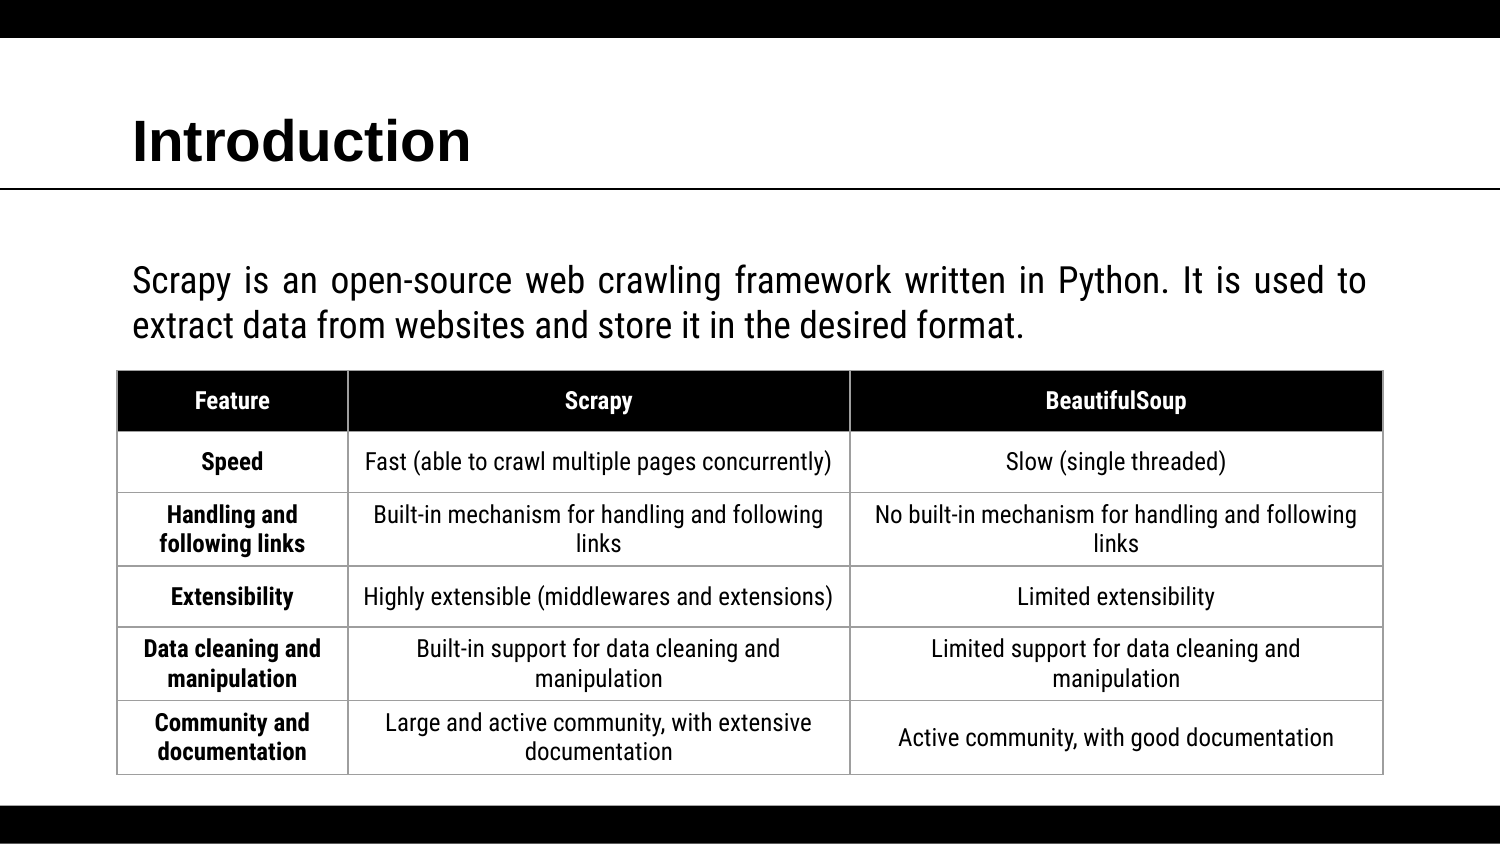

# Introduction
Scrapy is an open-source web crawling framework written in Python. It is used to extract data from websites and store it in the desired format.

| Feature | Scrapy | BeautifulSoup |
| --- | --- | --- |
| Speed | Fast (able to crawl multiple pages concurrently) | Slow (single threaded) |
| Handling and following links | Built-in mechanism for handling and following links | No built-in mechanism for handling and following links |
| Extensibility | Highly extensible (middlewares and extensions) | Limited extensibility |
| Data cleaning and manipulation | Built-in support for data cleaning and manipulation | Limited support for data cleaning and manipulation |
| Community and documentation | Large and active community, with extensive documentation | Active community, with good documentation |